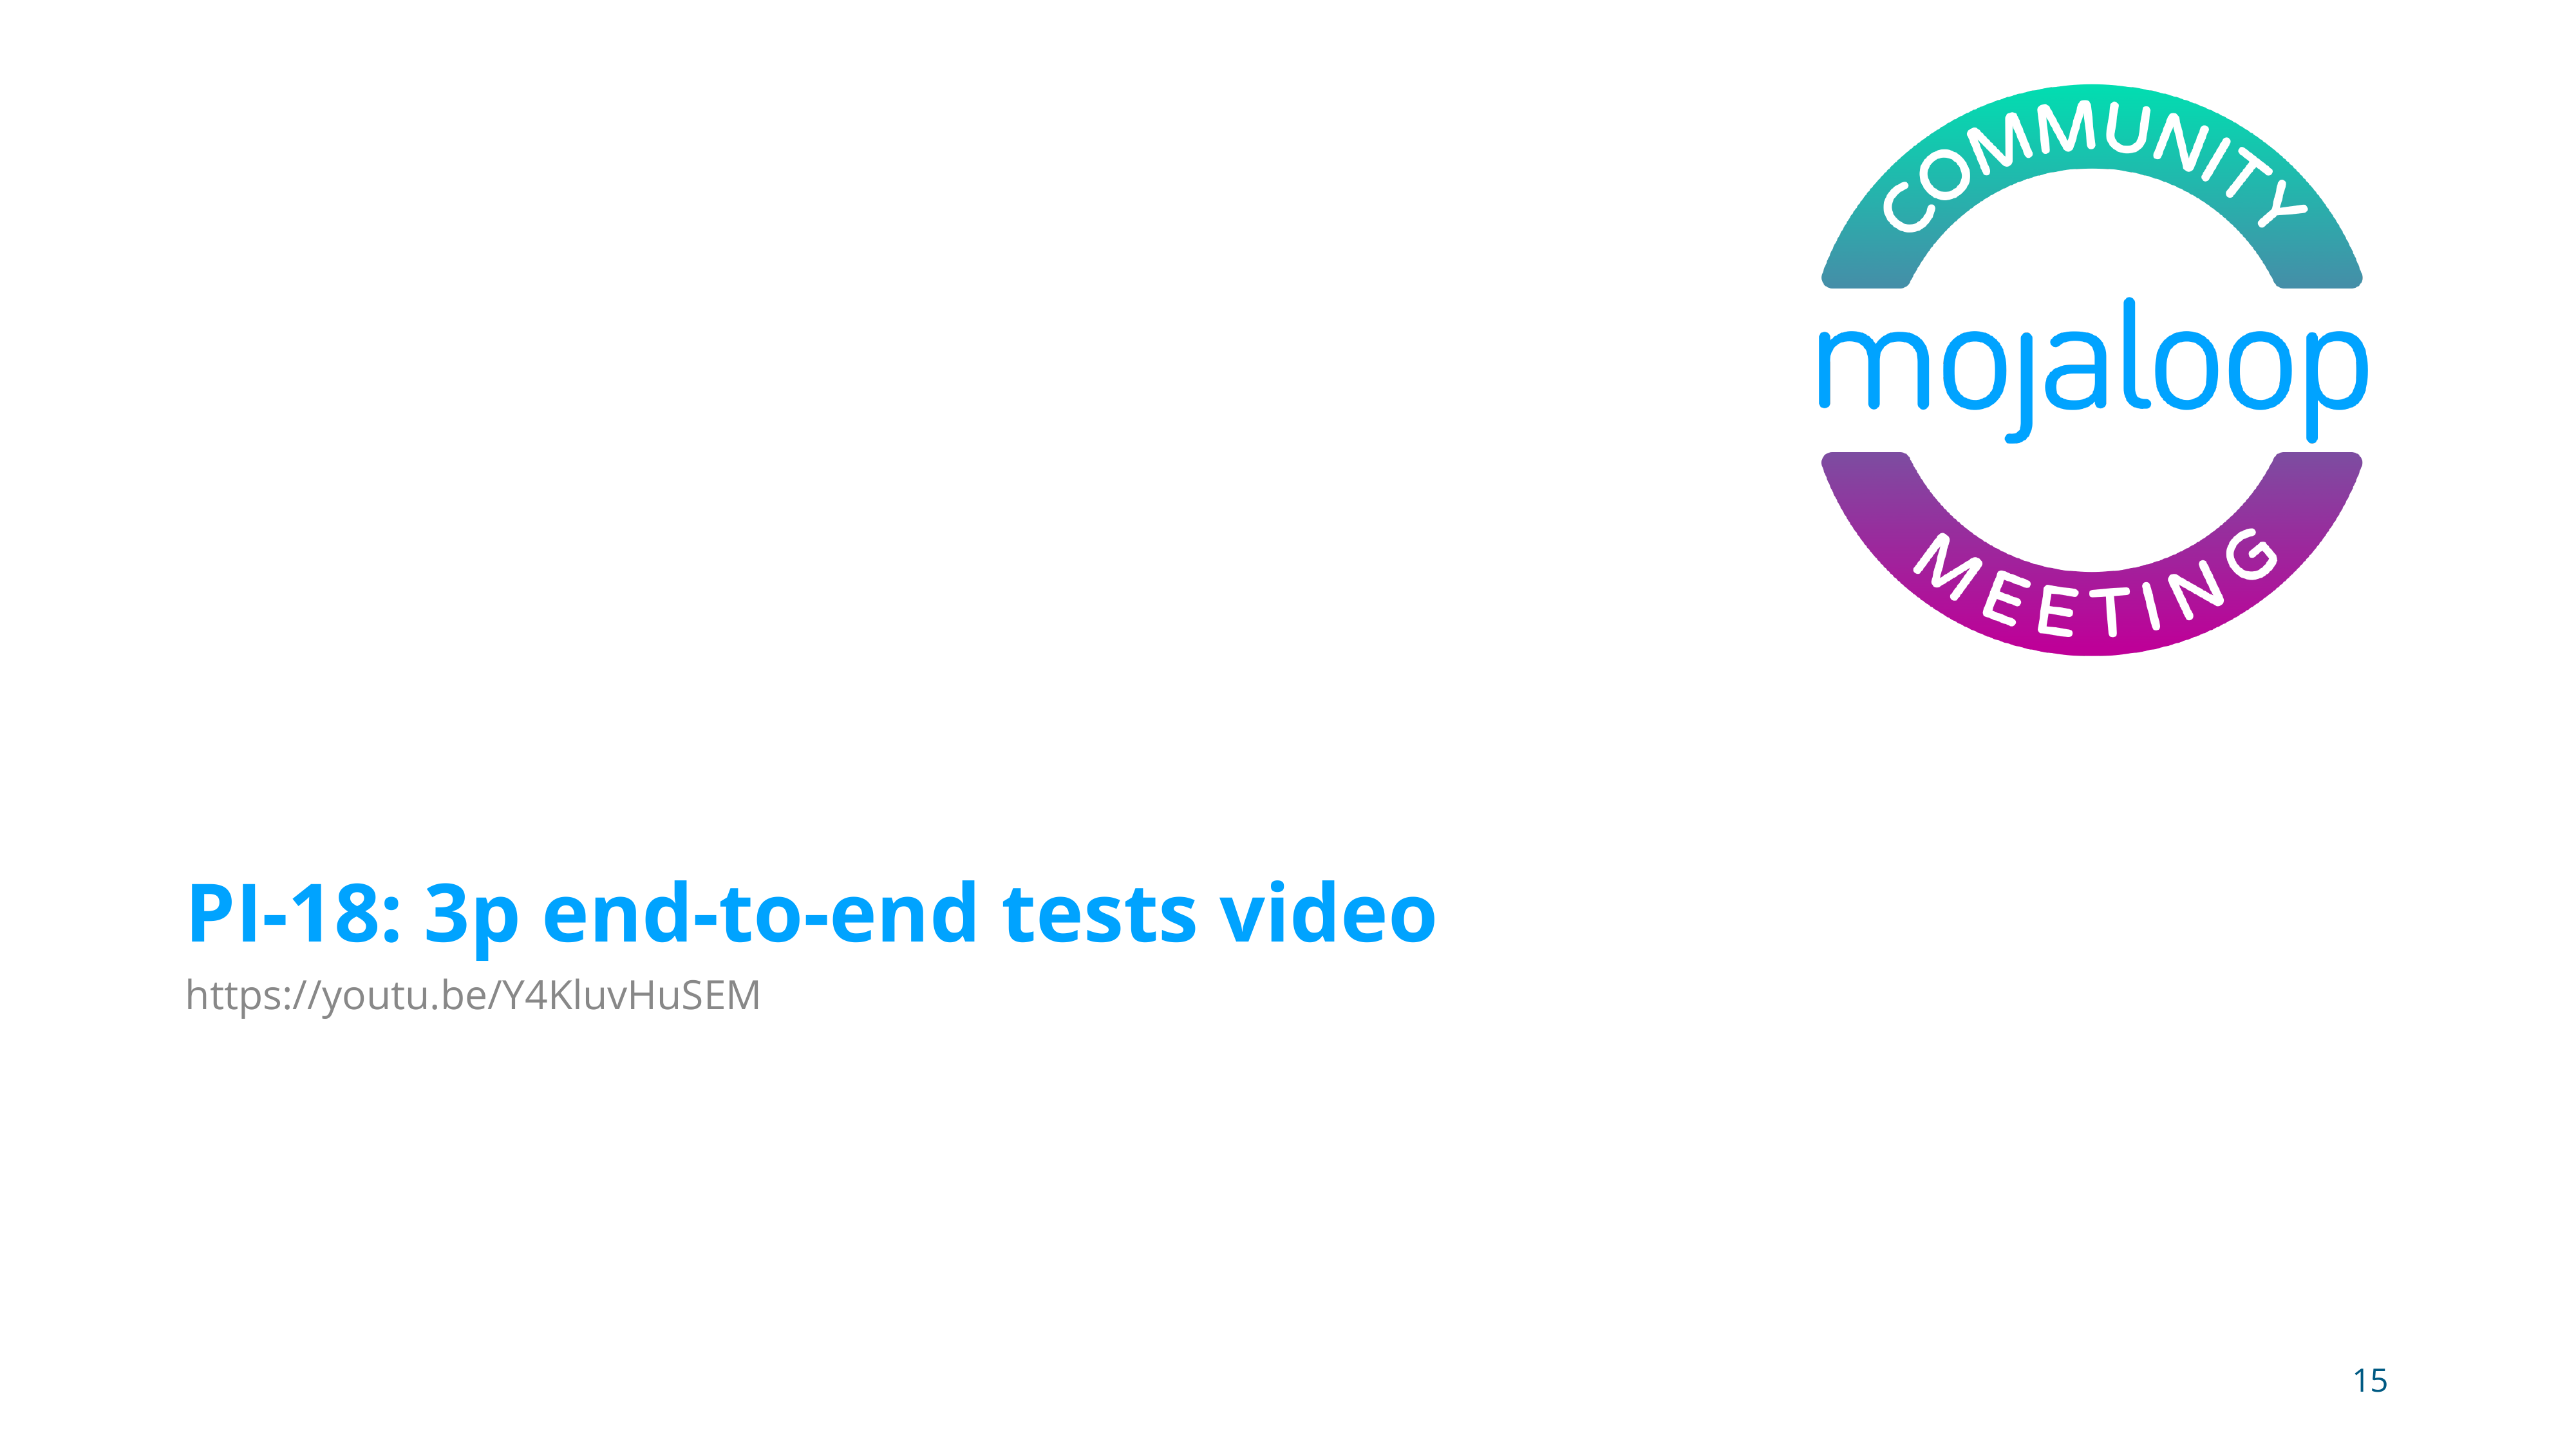

# PI-18: 3p end-to-end tests video
https://youtu.be/Y4KluvHuSEM
15